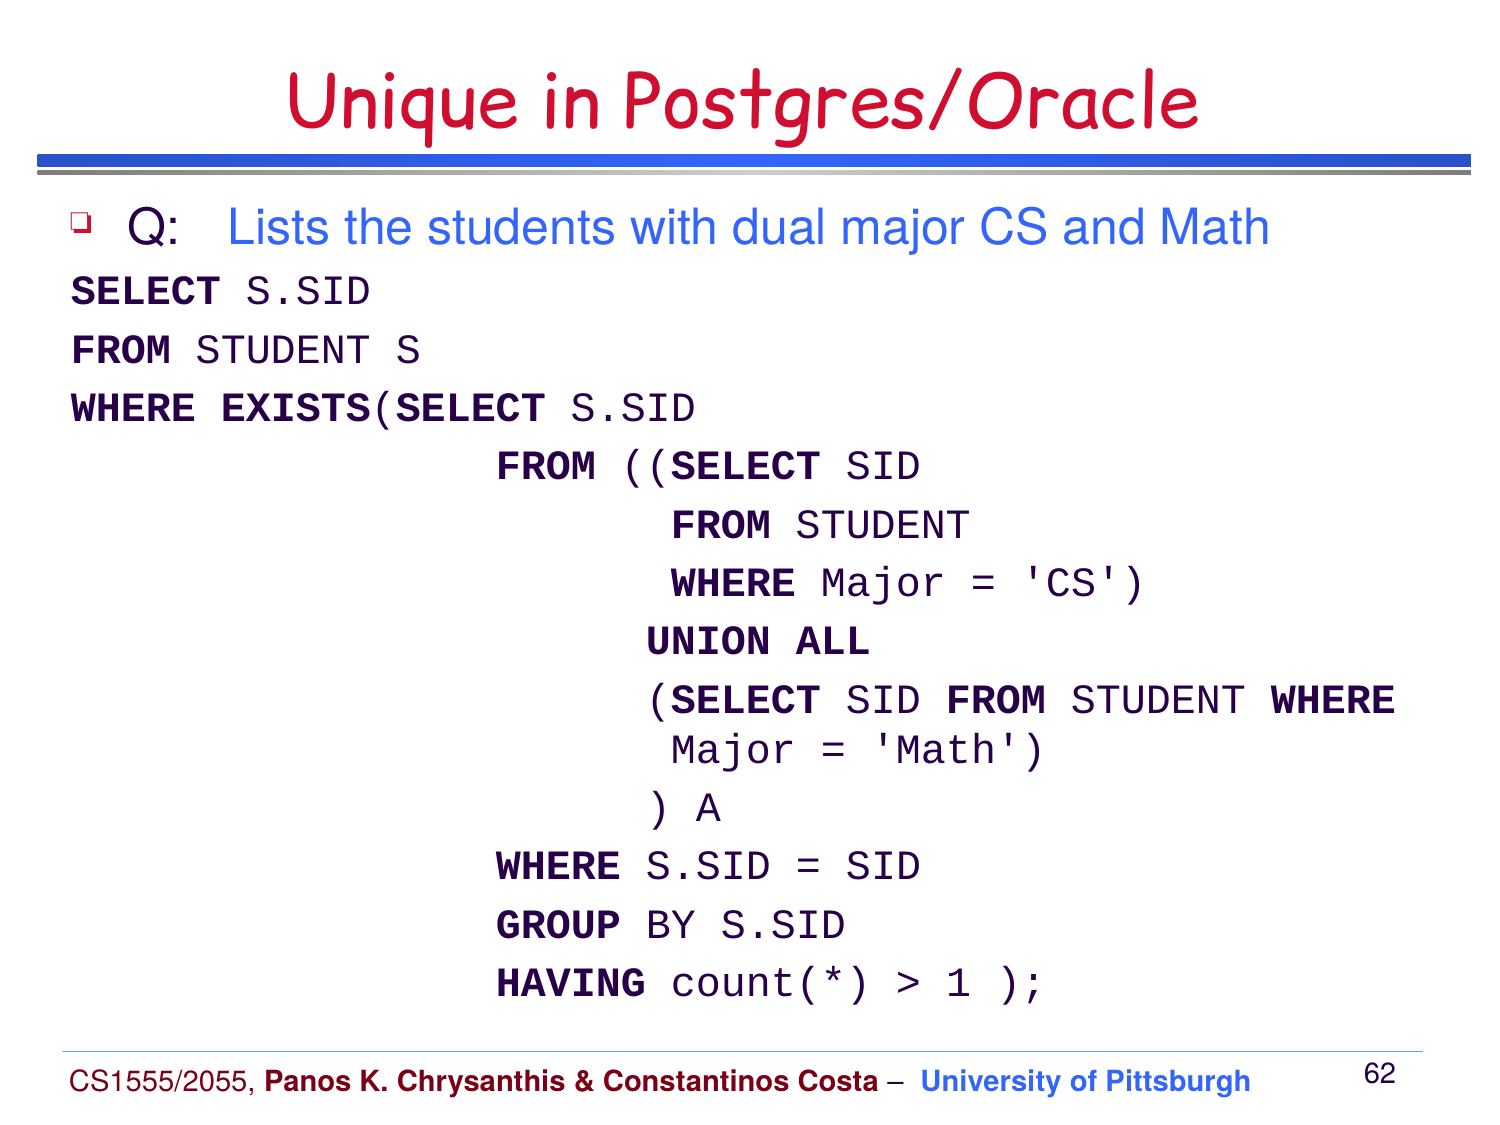

# Unique in Postgres/Oracle
Q:
SELECT S.SID
FROM STUDENT S
WHERE EXISTS(SELECT S.SID
                 FROM ((SELECT SID
                        FROM STUDENT
                        WHERE Major = 'CS')
                       UNION ALL
                       (SELECT SID FROM STUDENT WHERE 				Major = 'Math')
                       ) A
                 WHERE S.SID = SID
                 GROUP BY S.SID
                 HAVING count(*) > 1 );
Lists the students with dual major CS and Math